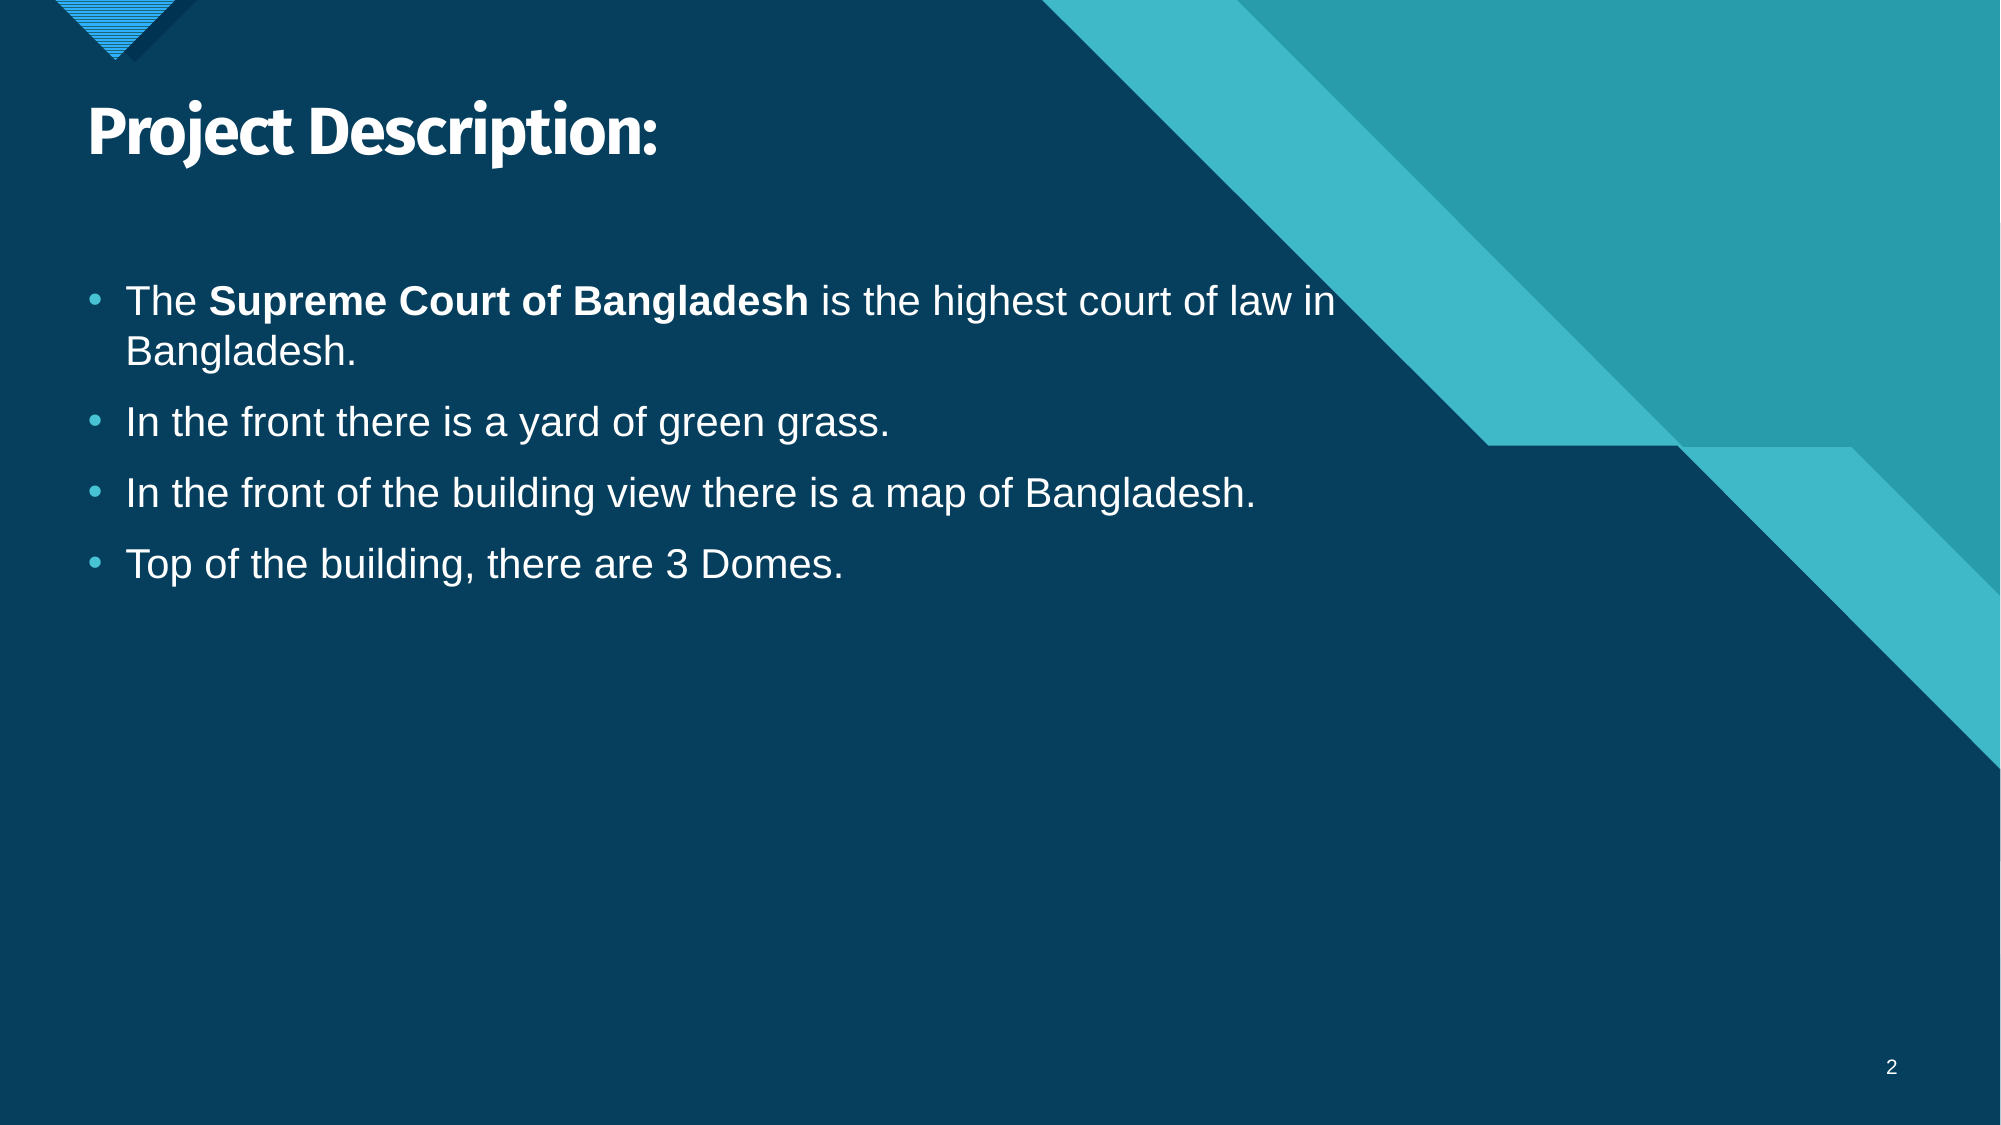

# Project Description:
The Supreme Court of Bangladesh is the highest court of law in Bangladesh.
In the front there is a yard of green grass.
In the front of the building view there is a map of Bangladesh.
Top of the building, there are 3 Domes.

2